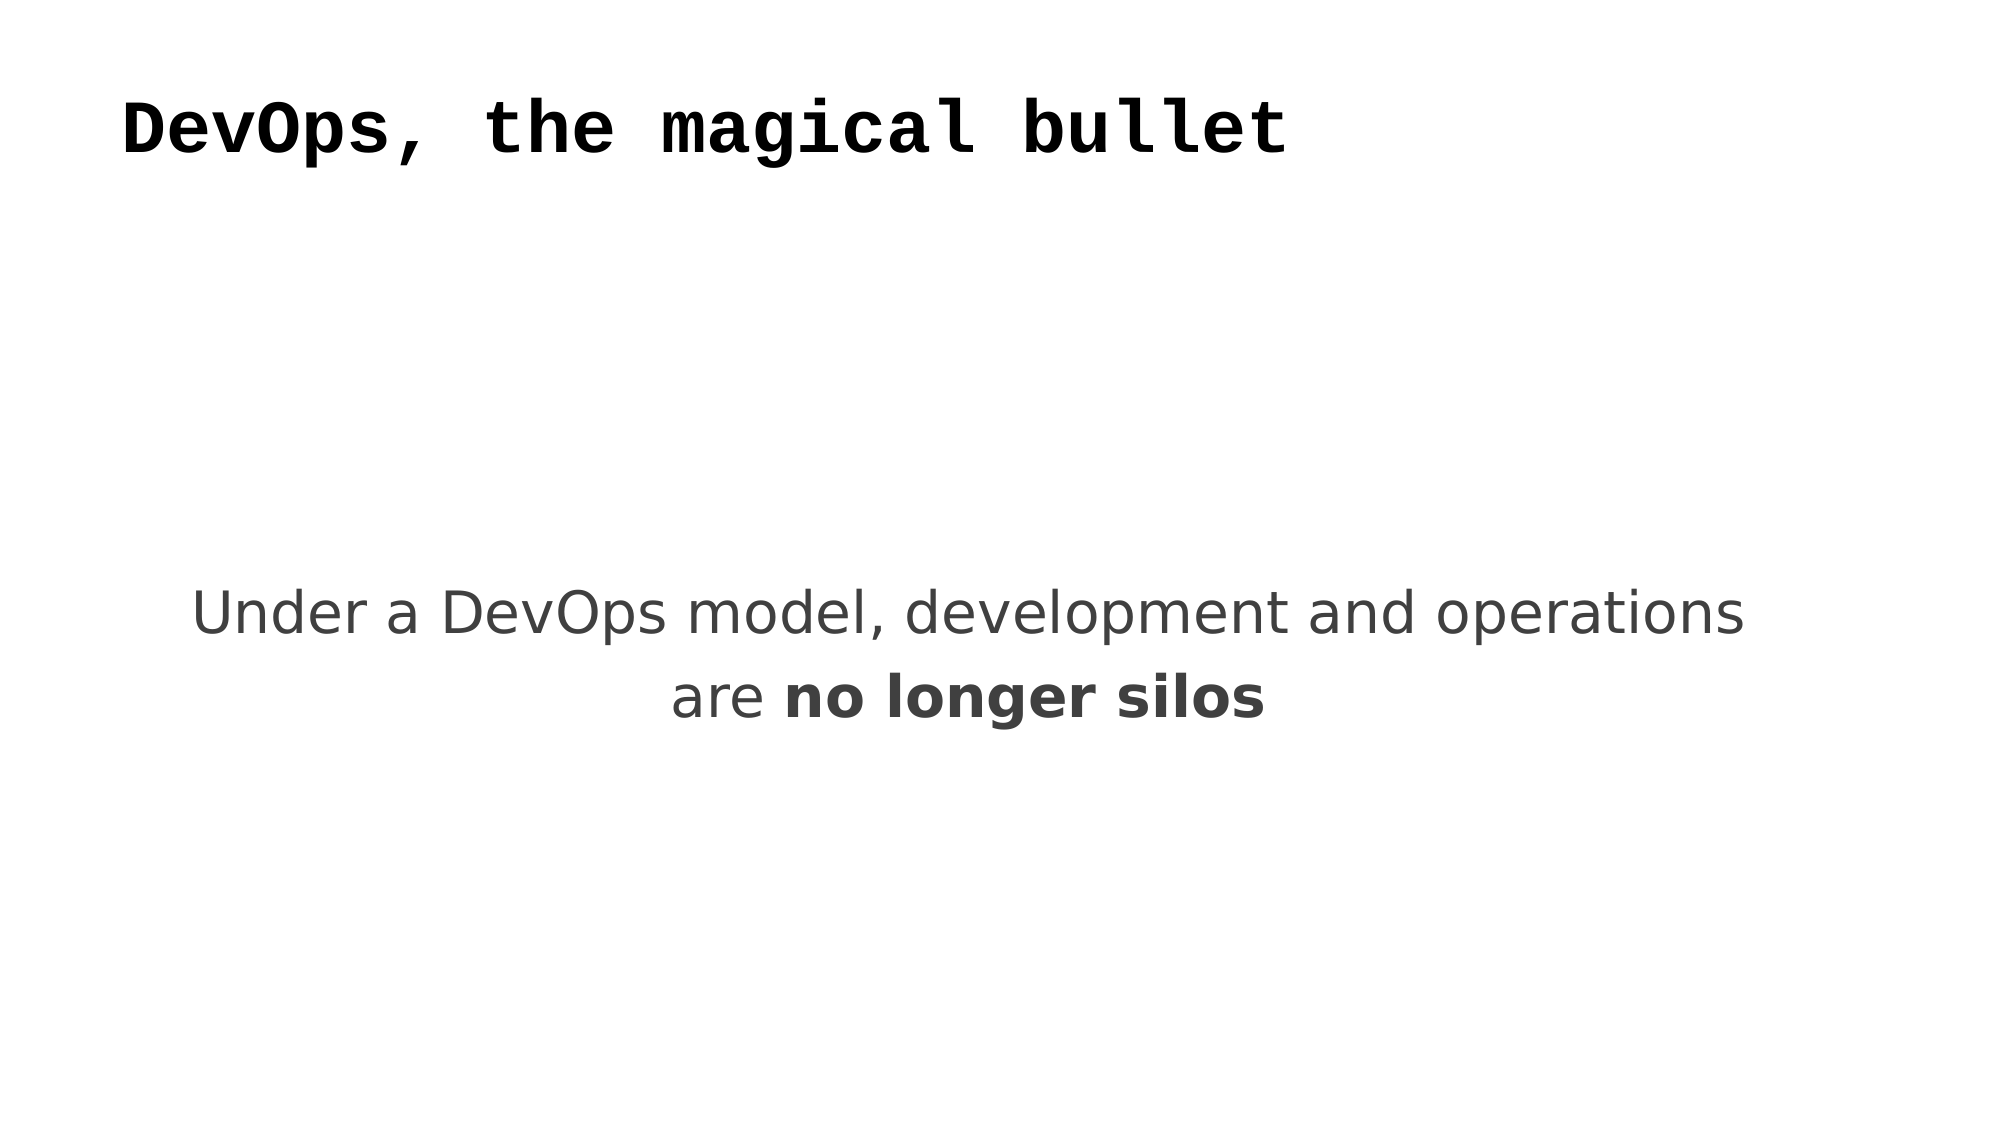

# DevOps, the magical bullet
Under a DevOps model, development and operations
are no longer silos